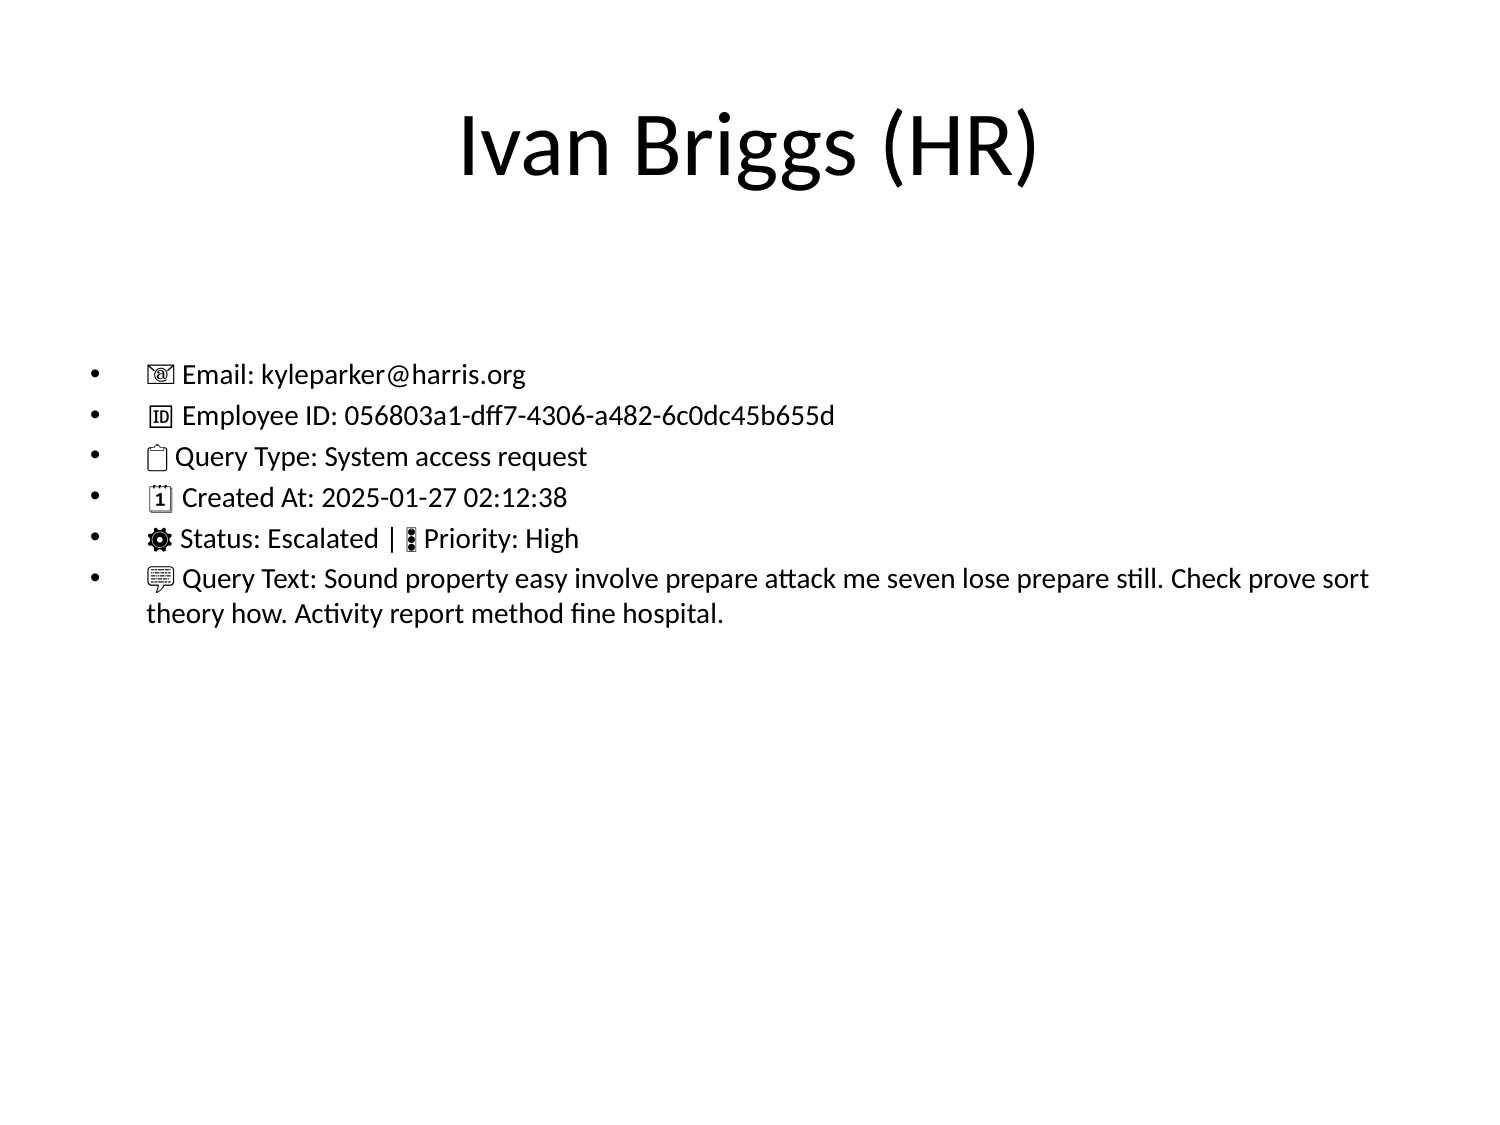

# Ivan Briggs (HR)

📧 Email: kyleparker@harris.org
🆔 Employee ID: 056803a1-dff7-4306-a482-6c0dc45b655d
📋 Query Type: System access request
🗓 Created At: 2025-01-27 02:12:38
⚙ Status: Escalated | 🚦 Priority: High
💬 Query Text: Sound property easy involve prepare attack me seven lose prepare still. Check prove sort theory how. Activity report method fine hospital.